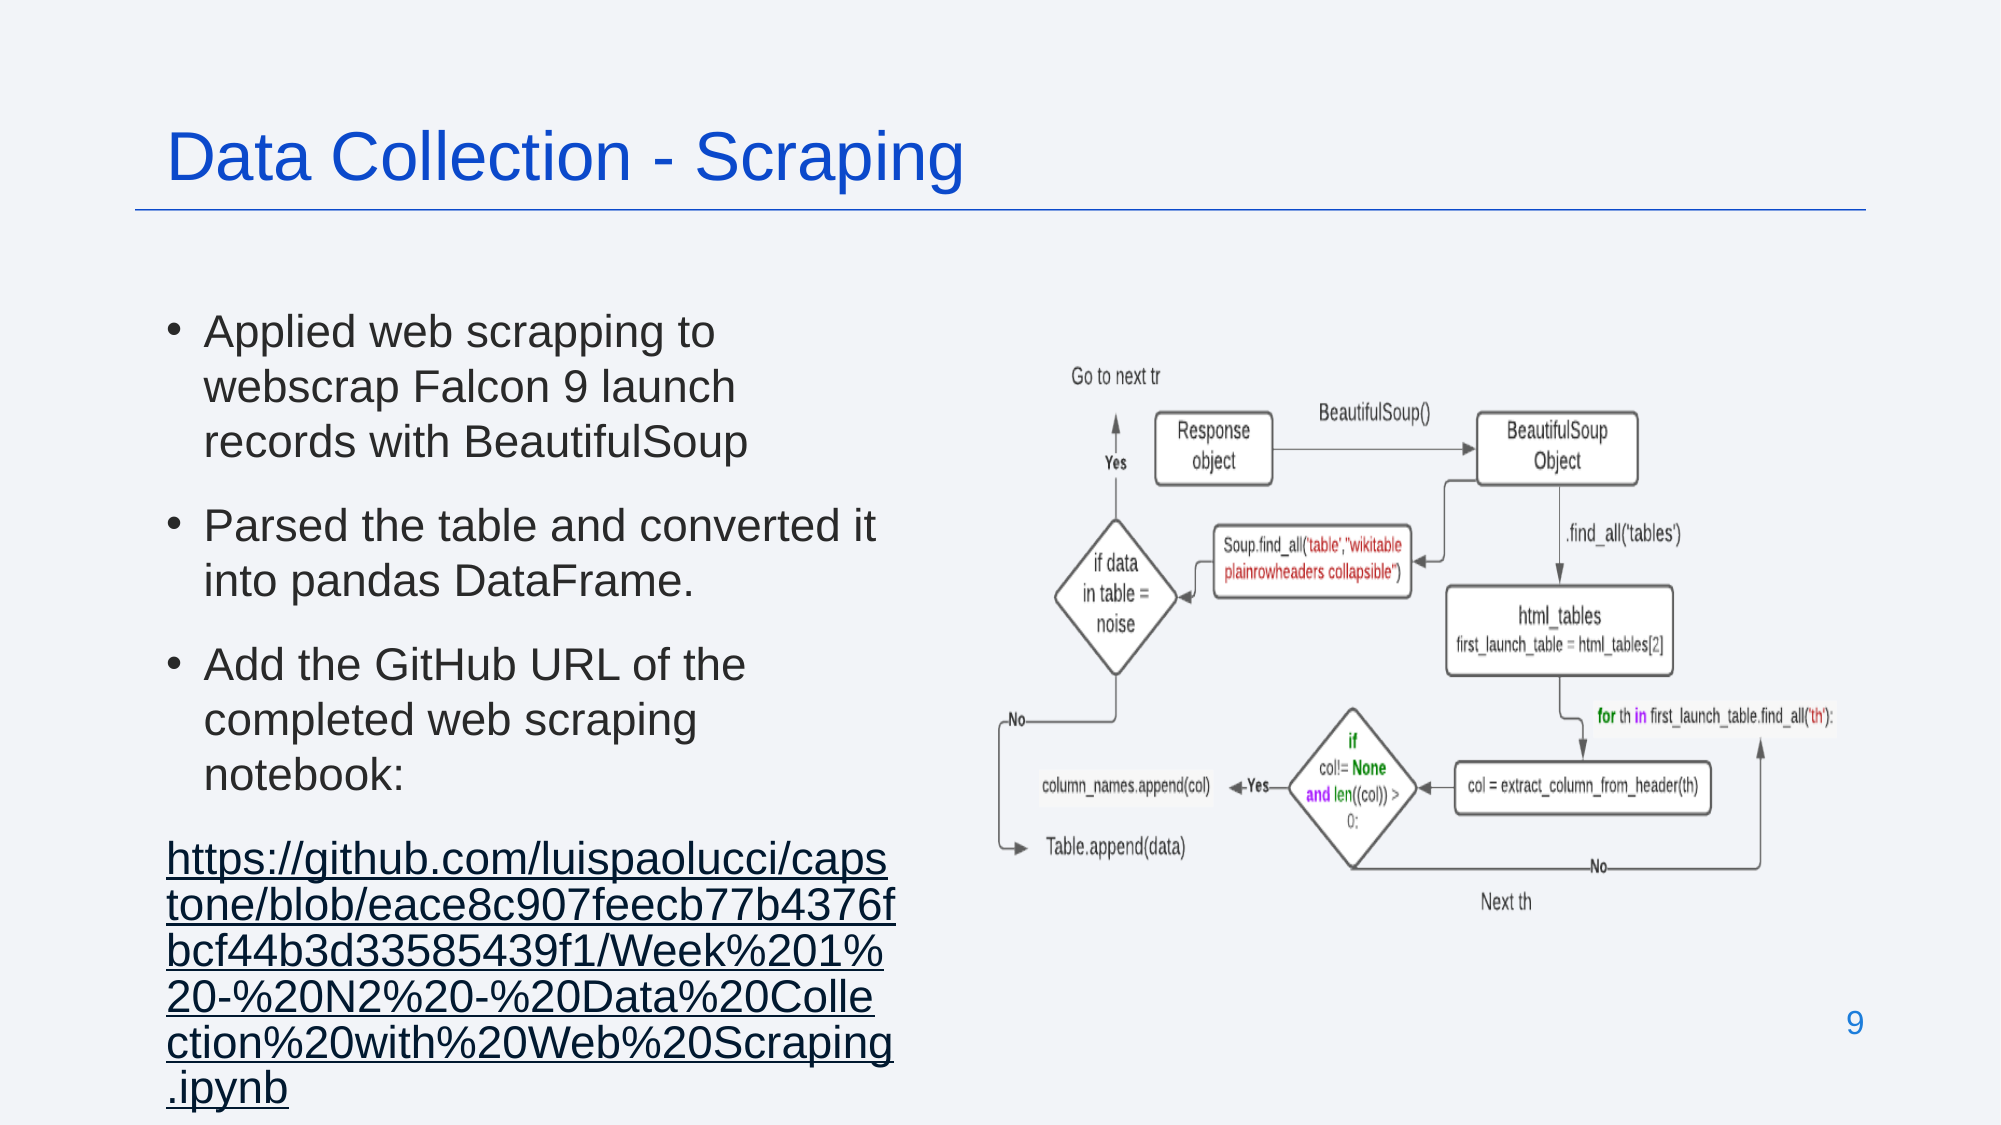

Data Collection - Scraping
Applied web scrapping to webscrap Falcon 9 launch records with BeautifulSoup
Parsed the table and converted it into pandas DataFrame.
Add the GitHub URL of the completed web scraping notebook:
https://github.com/luispaolucci/capstone/blob/eace8c907feecb77b4376fbcf44b3d33585439f1/Week%201%20-%20N2%20-%20Data%20Collection%20with%20Web%20Scraping.ipynb

9